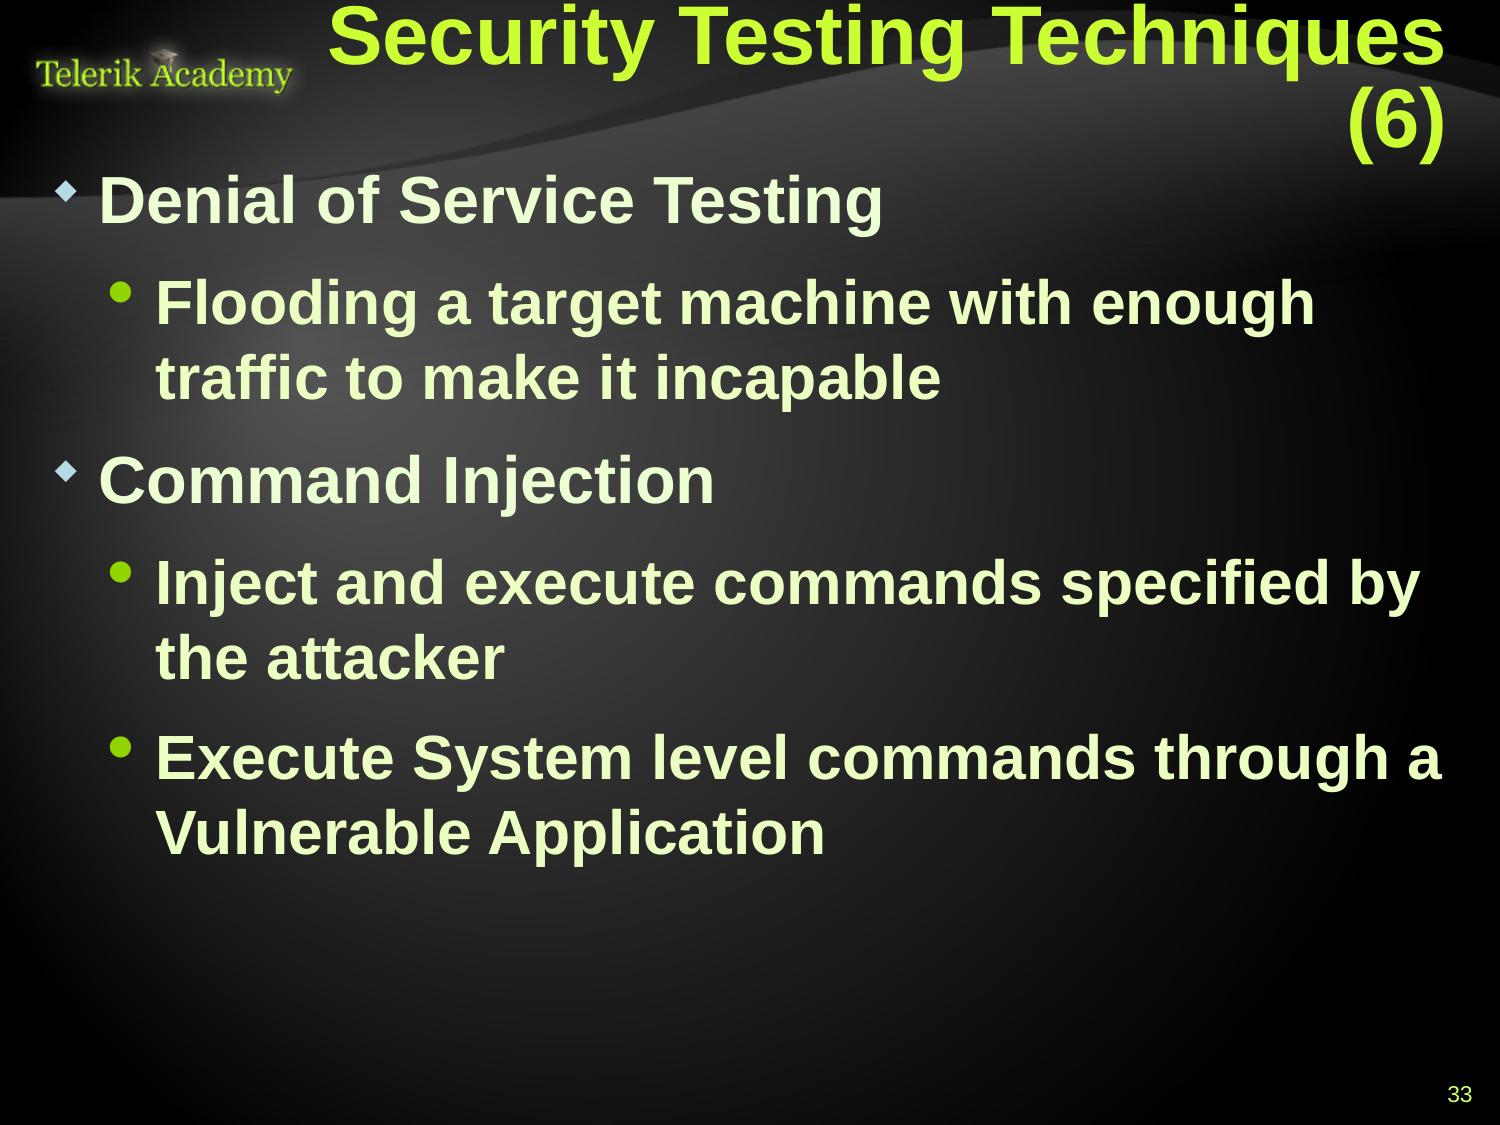

# Security Testing Techniques (6)
Denial of Service Testing
Flooding a target machine with enough traffic to make it incapable
Command Injection
Inject and execute commands specified by the attacker
Execute System level commands through a Vulnerable Application
33